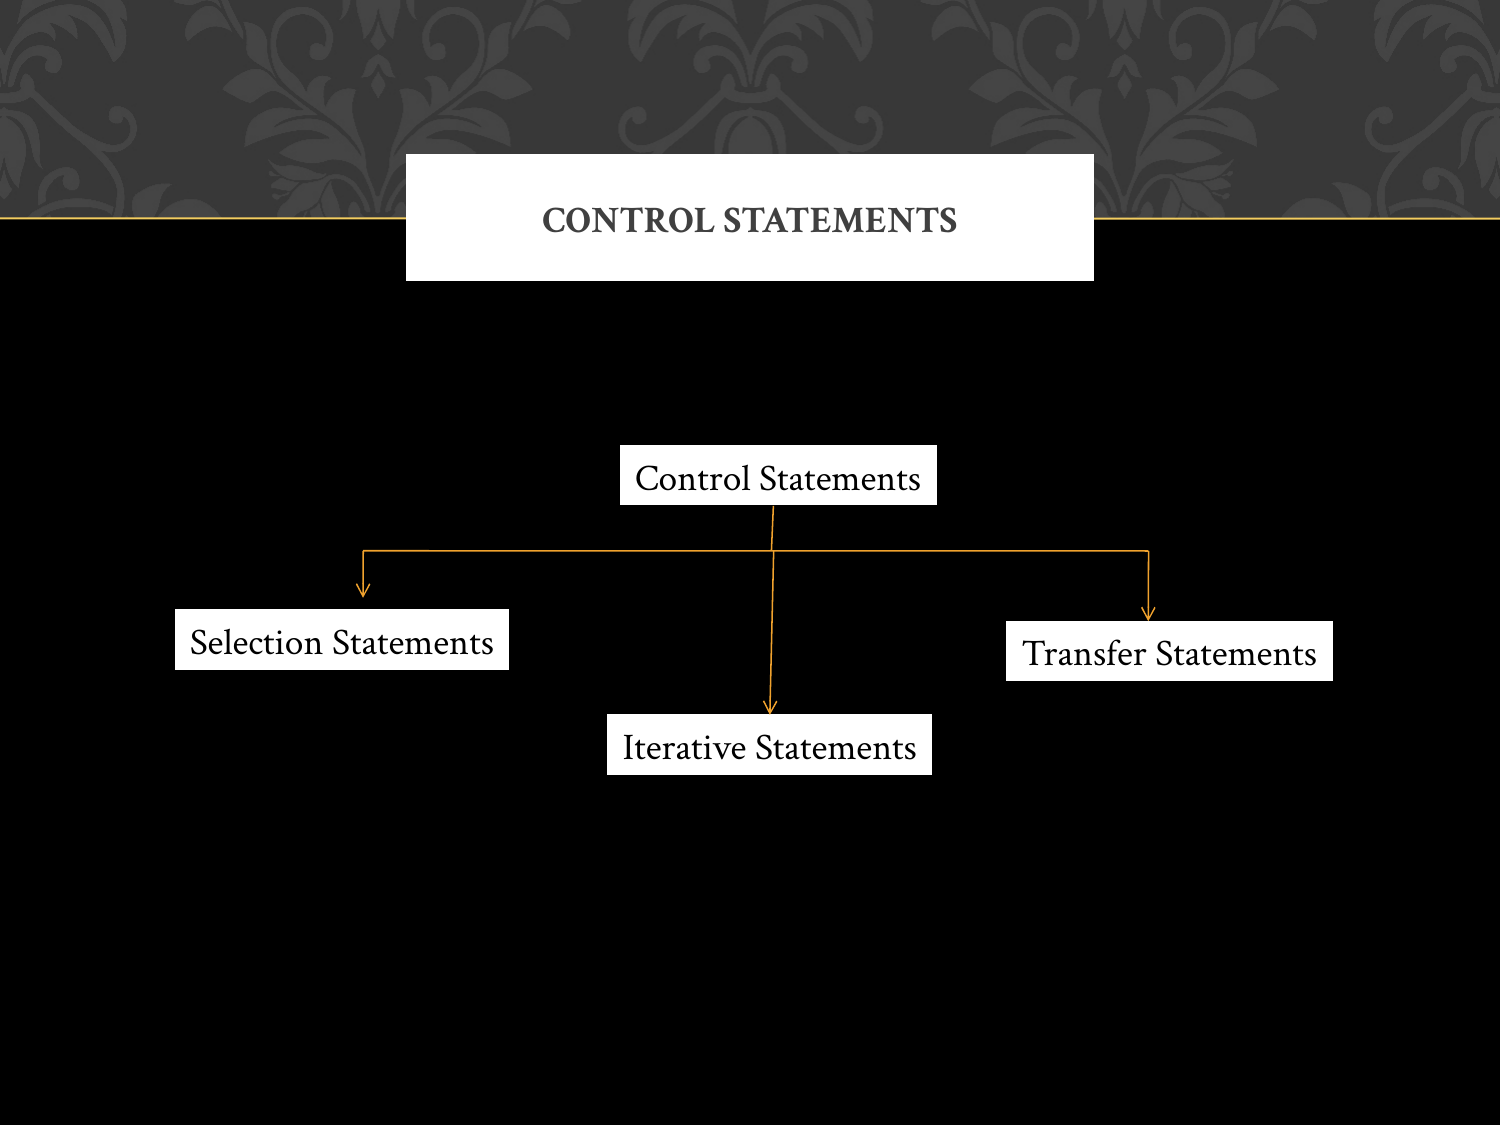

# Control Statements

Control Statements
Selection Statements
Transfer Statements
Iterative Statements